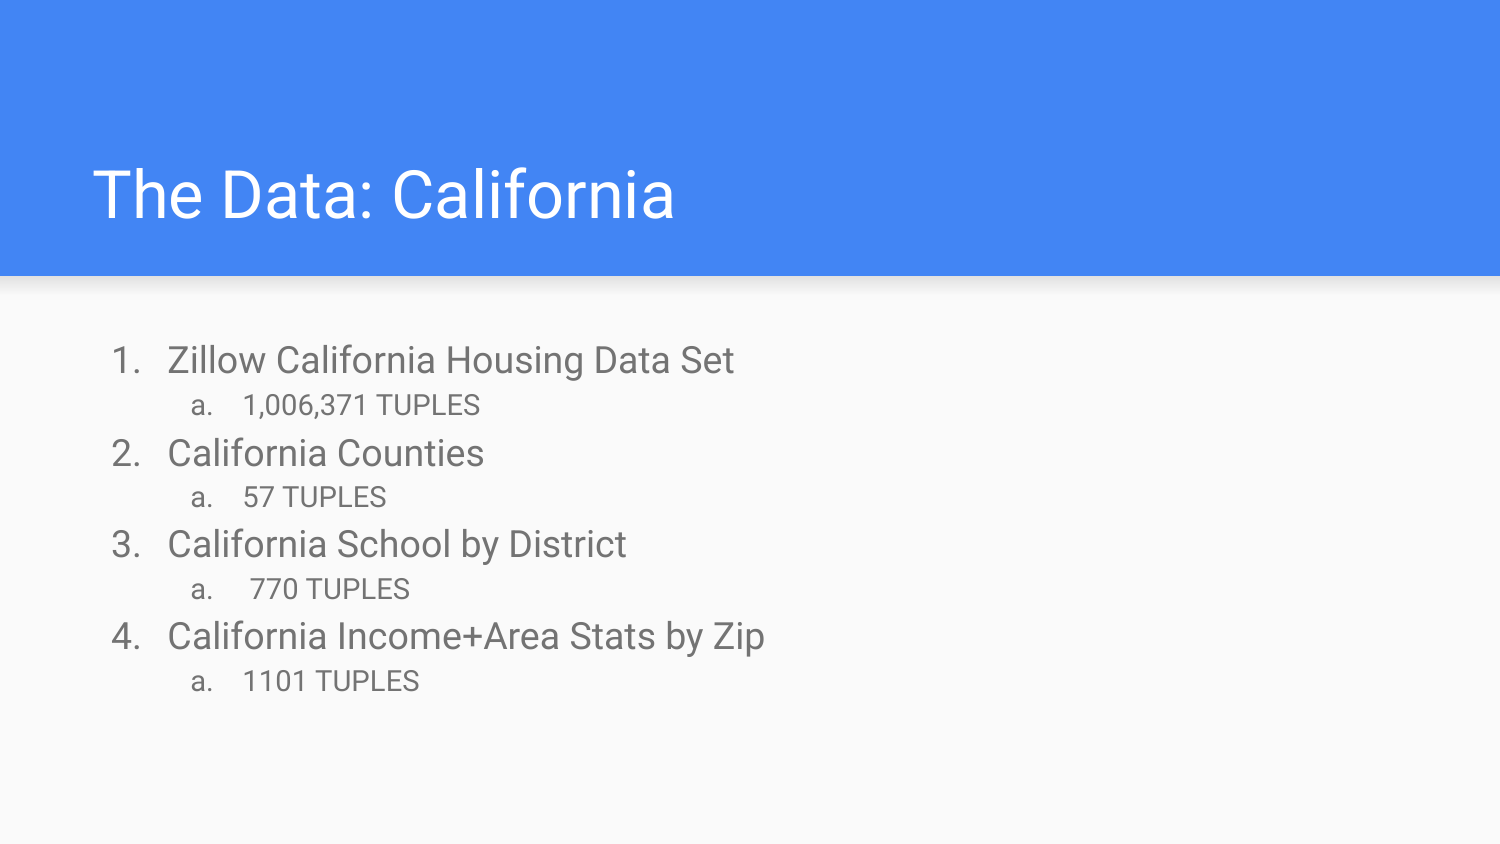

# The Data: California
Zillow California Housing Data Set
1,006,371 TUPLES
California Counties
57 TUPLES
California School by District
 770 TUPLES
California Income+Area Stats by Zip
1101 TUPLES